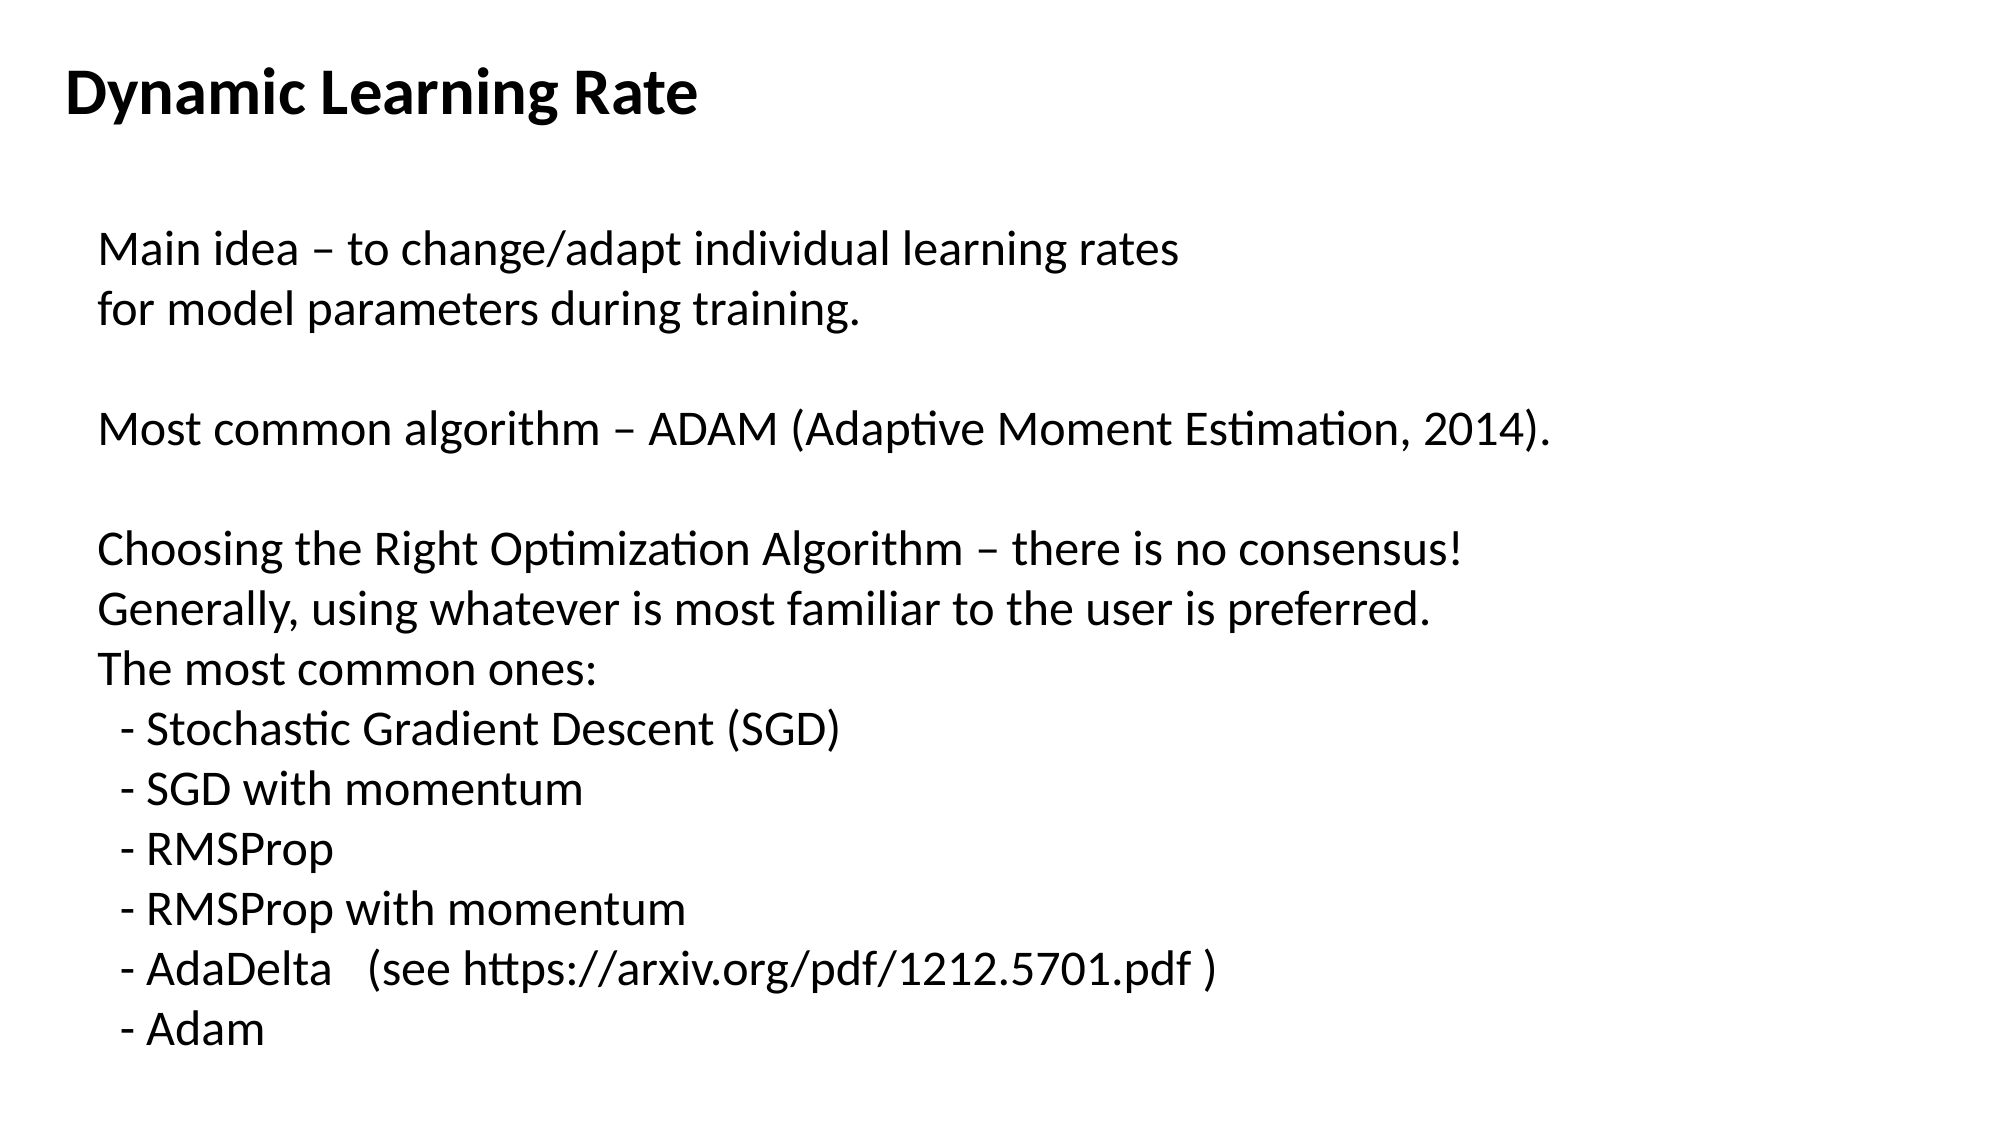

Dynamic Learning Rate
Main idea – to change/adapt individual learning rates
for model parameters during training.

Most common algorithm – ADAM (Adaptive Moment Estimation, 2014).

Choosing the Right Optimization Algorithm – there is no consensus!
Generally, using whatever is most familiar to the user is preferred.
The most common ones:
  - Stochastic Gradient Descent (SGD)
  - SGD with momentum
  - RMSProp
  - RMSProp with momentum
  - AdaDelta   (see https://arxiv.org/pdf/1212.5701.pdf )
  - Adam